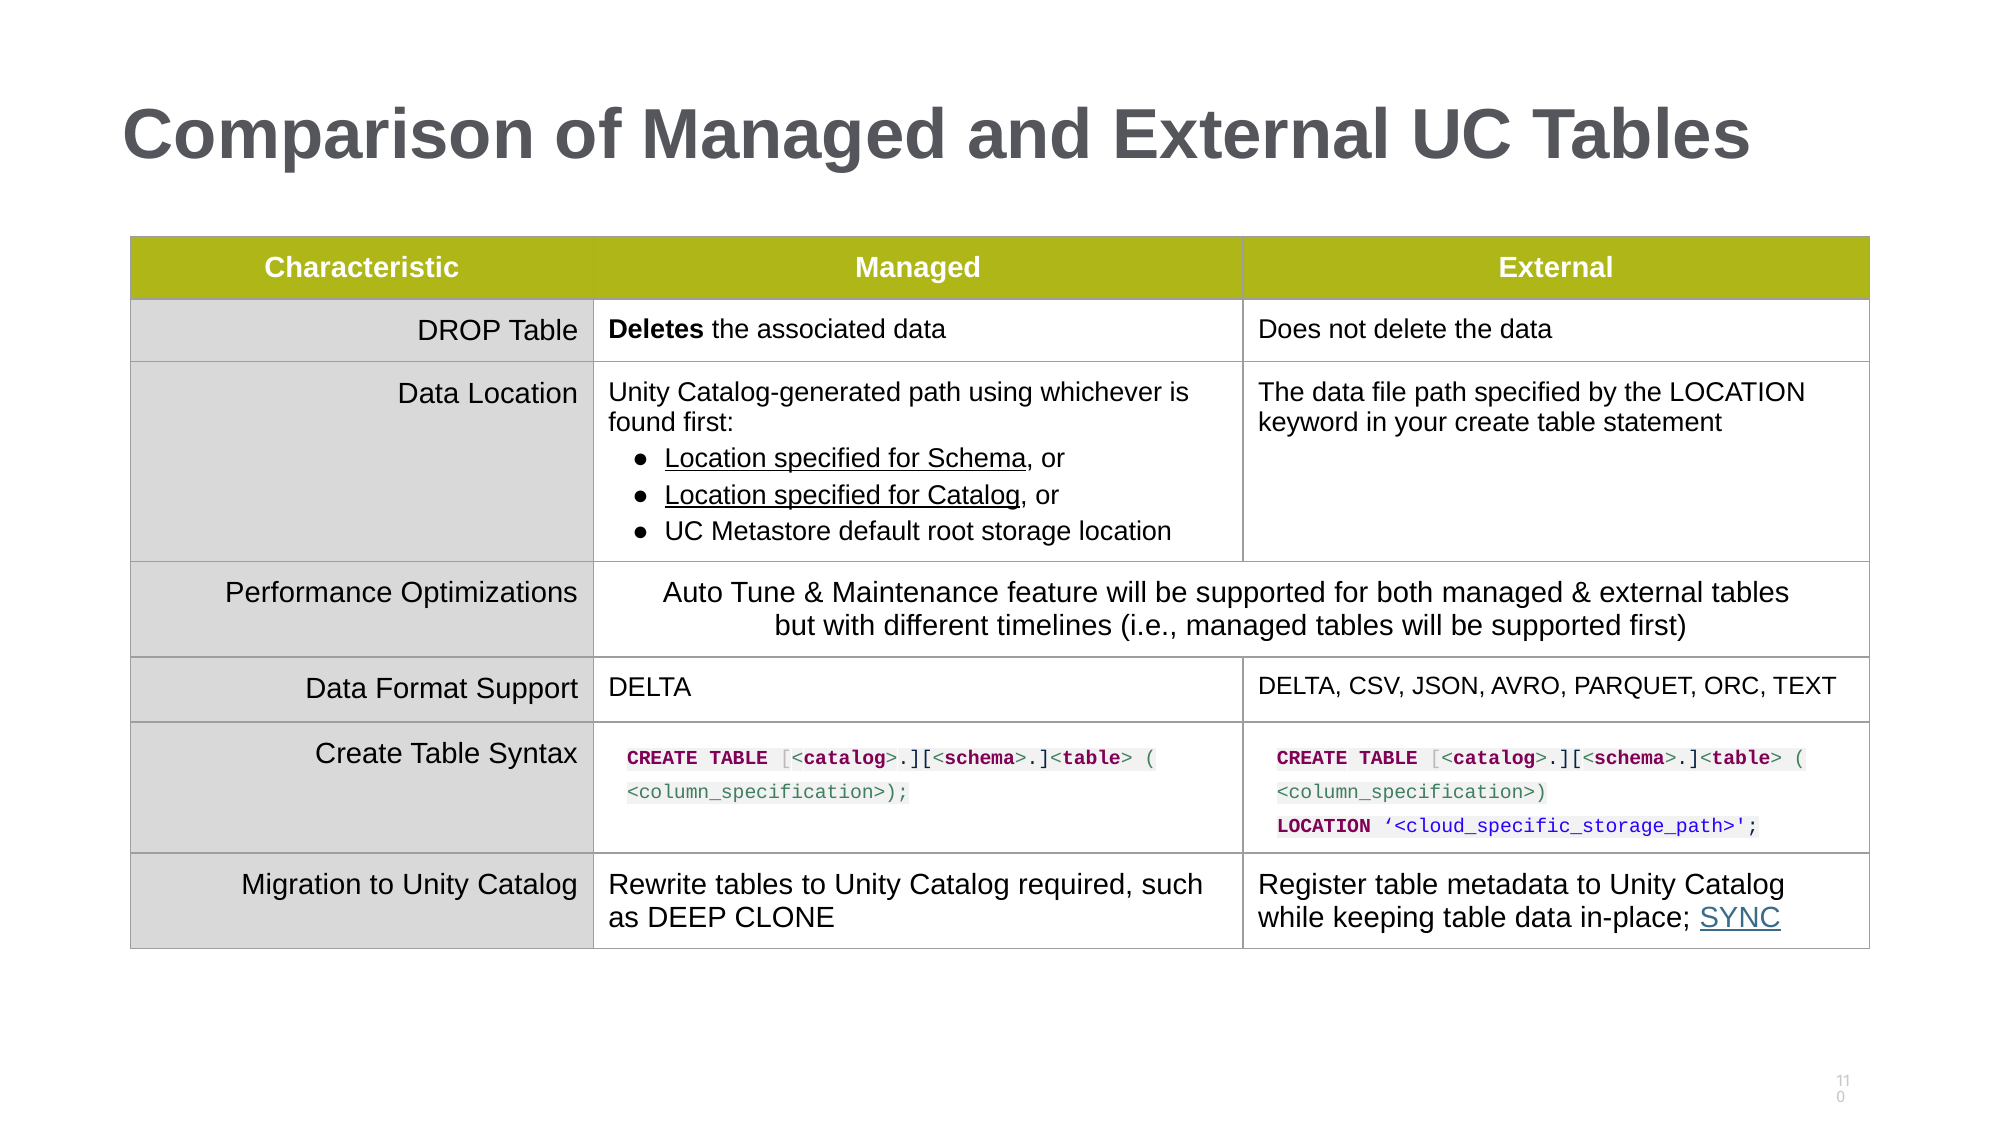

# Comparison of Managed and External UC Tables
| Characteristic | Managed | External |
| --- | --- | --- |
| DROP Table | Deletes the associated data | Does not delete the data |
| Data Location | Unity Catalog-generated path using whichever is found first: Location specified for Schema, or Location specified for Catalog, or UC Metastore default root storage location | The data file path specified by the LOCATION keyword in your create table statement |
| Performance Optimizations | Auto Tune & Maintenance feature will be supported for both managed & external tables but with different timelines (i.e., managed tables will be supported first) |  |
| Data Format Support | DELTA | DELTA, CSV, JSON, AVRO, PARQUET, ORC, TEXT |
| Create Table Syntax | CREATE TABLE [<catalog>.][<schema>.]<table> ( <column\_specification>); | CREATE TABLE [<catalog>.][<schema>.]<table> ( <column\_specification>) LOCATION ‘<cloud\_specific\_storage\_path>'; |
| Migration to Unity Catalog | Rewrite tables to Unity Catalog required, such as DEEP CLONE | Register table metadata to Unity Catalog while keeping table data in-place; SYNC |
110